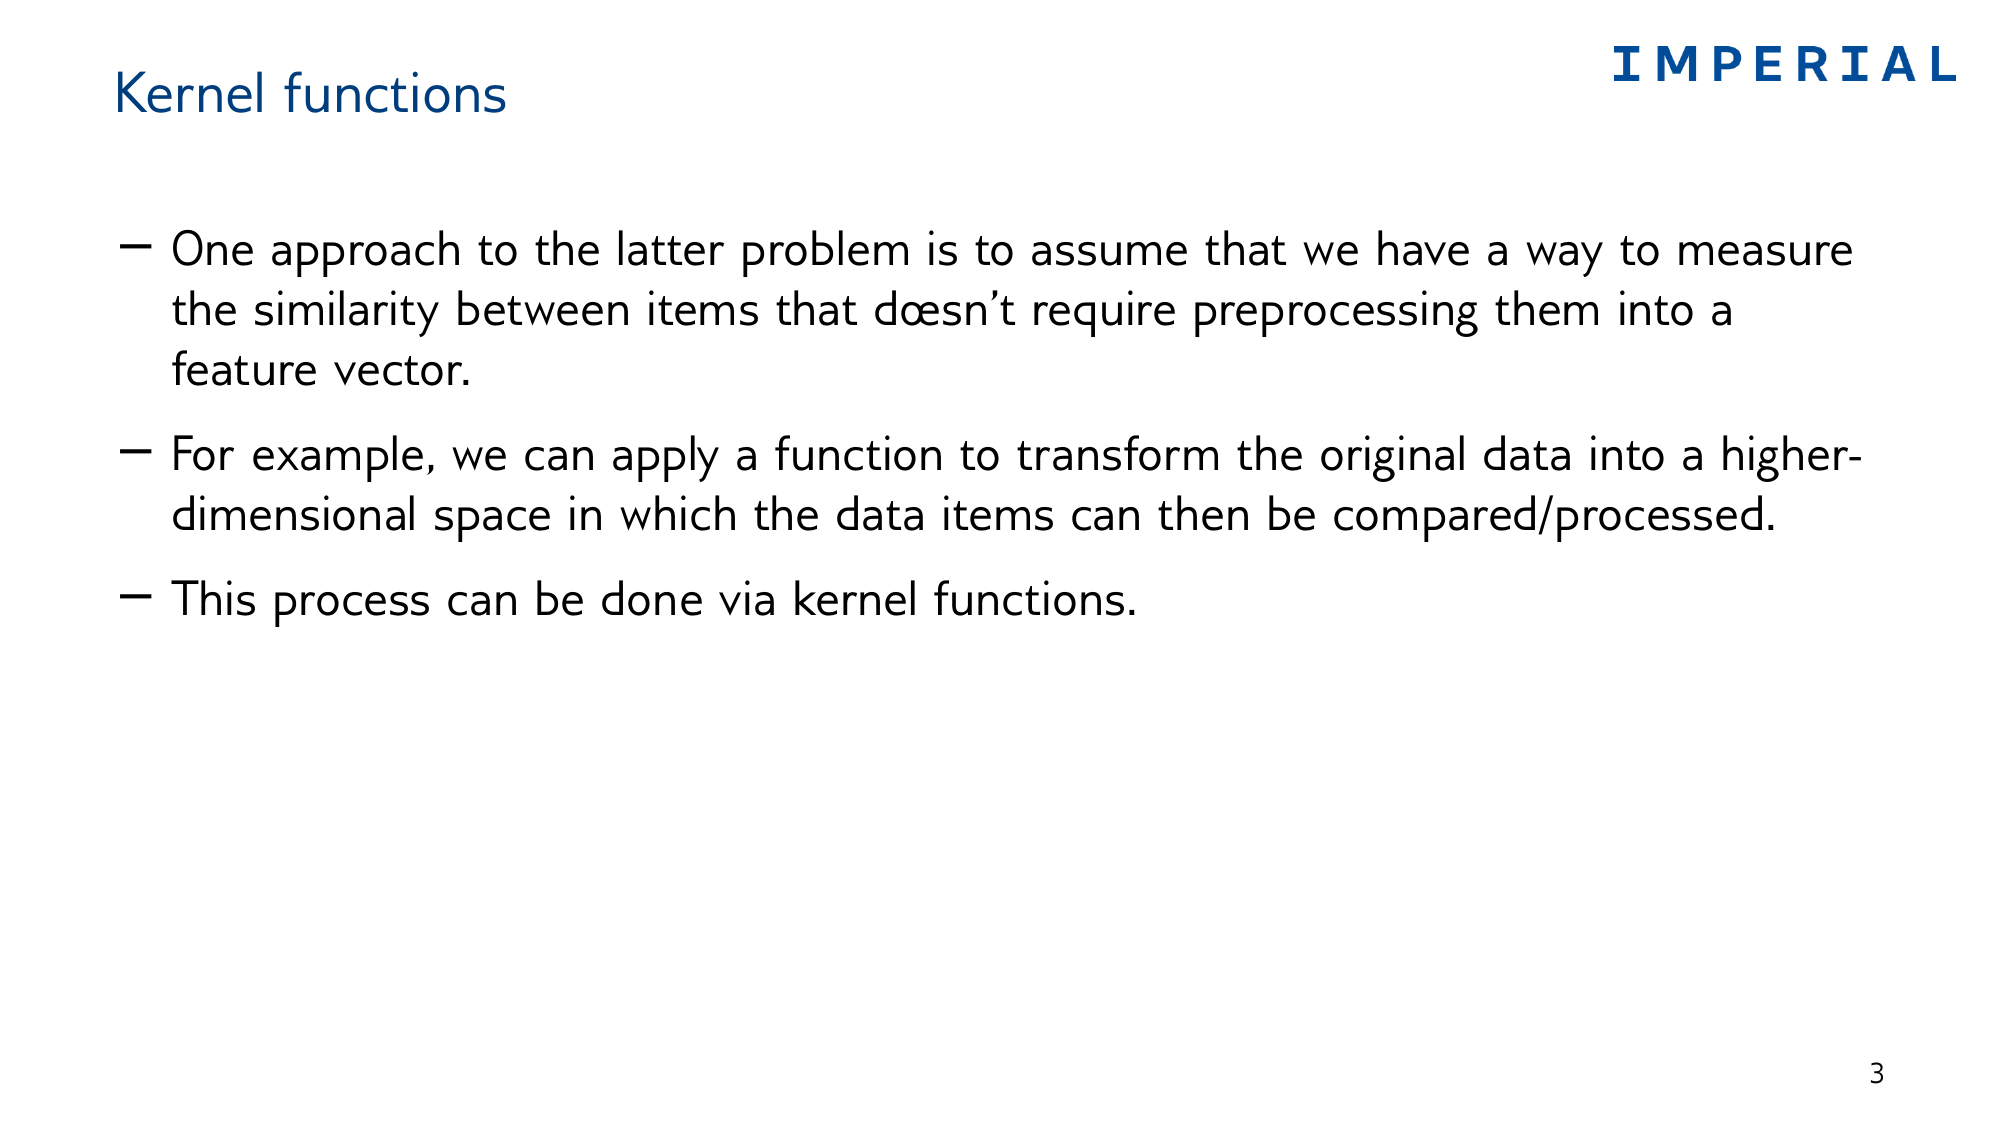

# Kernel functions
One approach to the latter problem is to assume that we have a way to measure the similarity between items that doesn’t require preprocessing them into a feature vector.
For example, we can apply a function to transform the original data into a higher-dimensional space in which the data items can then be compared/processed.
This process can be done via kernel functions.

3